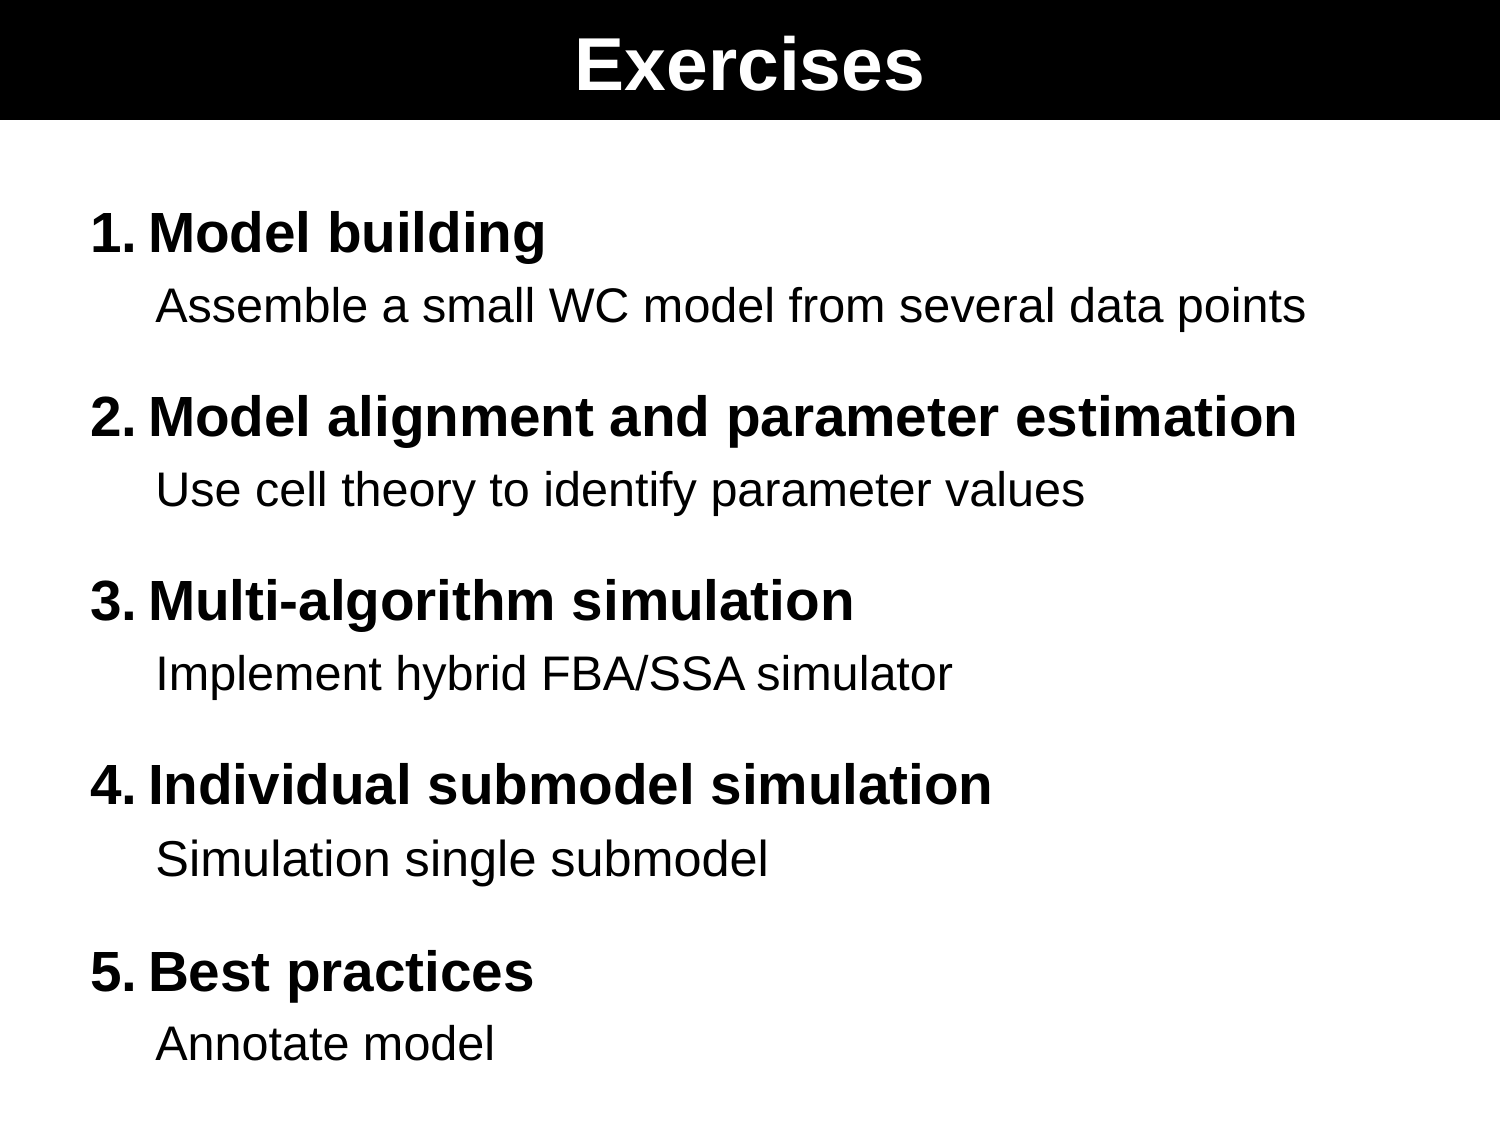

# Exercises
Model building
Assemble a small WC model from several data points
Model alignment and parameter estimation
Use cell theory to identify parameter values
Multi-algorithm simulation
Implement hybrid FBA/SSA simulator
Individual submodel simulation
Simulation single submodel
Best practices
Annotate model